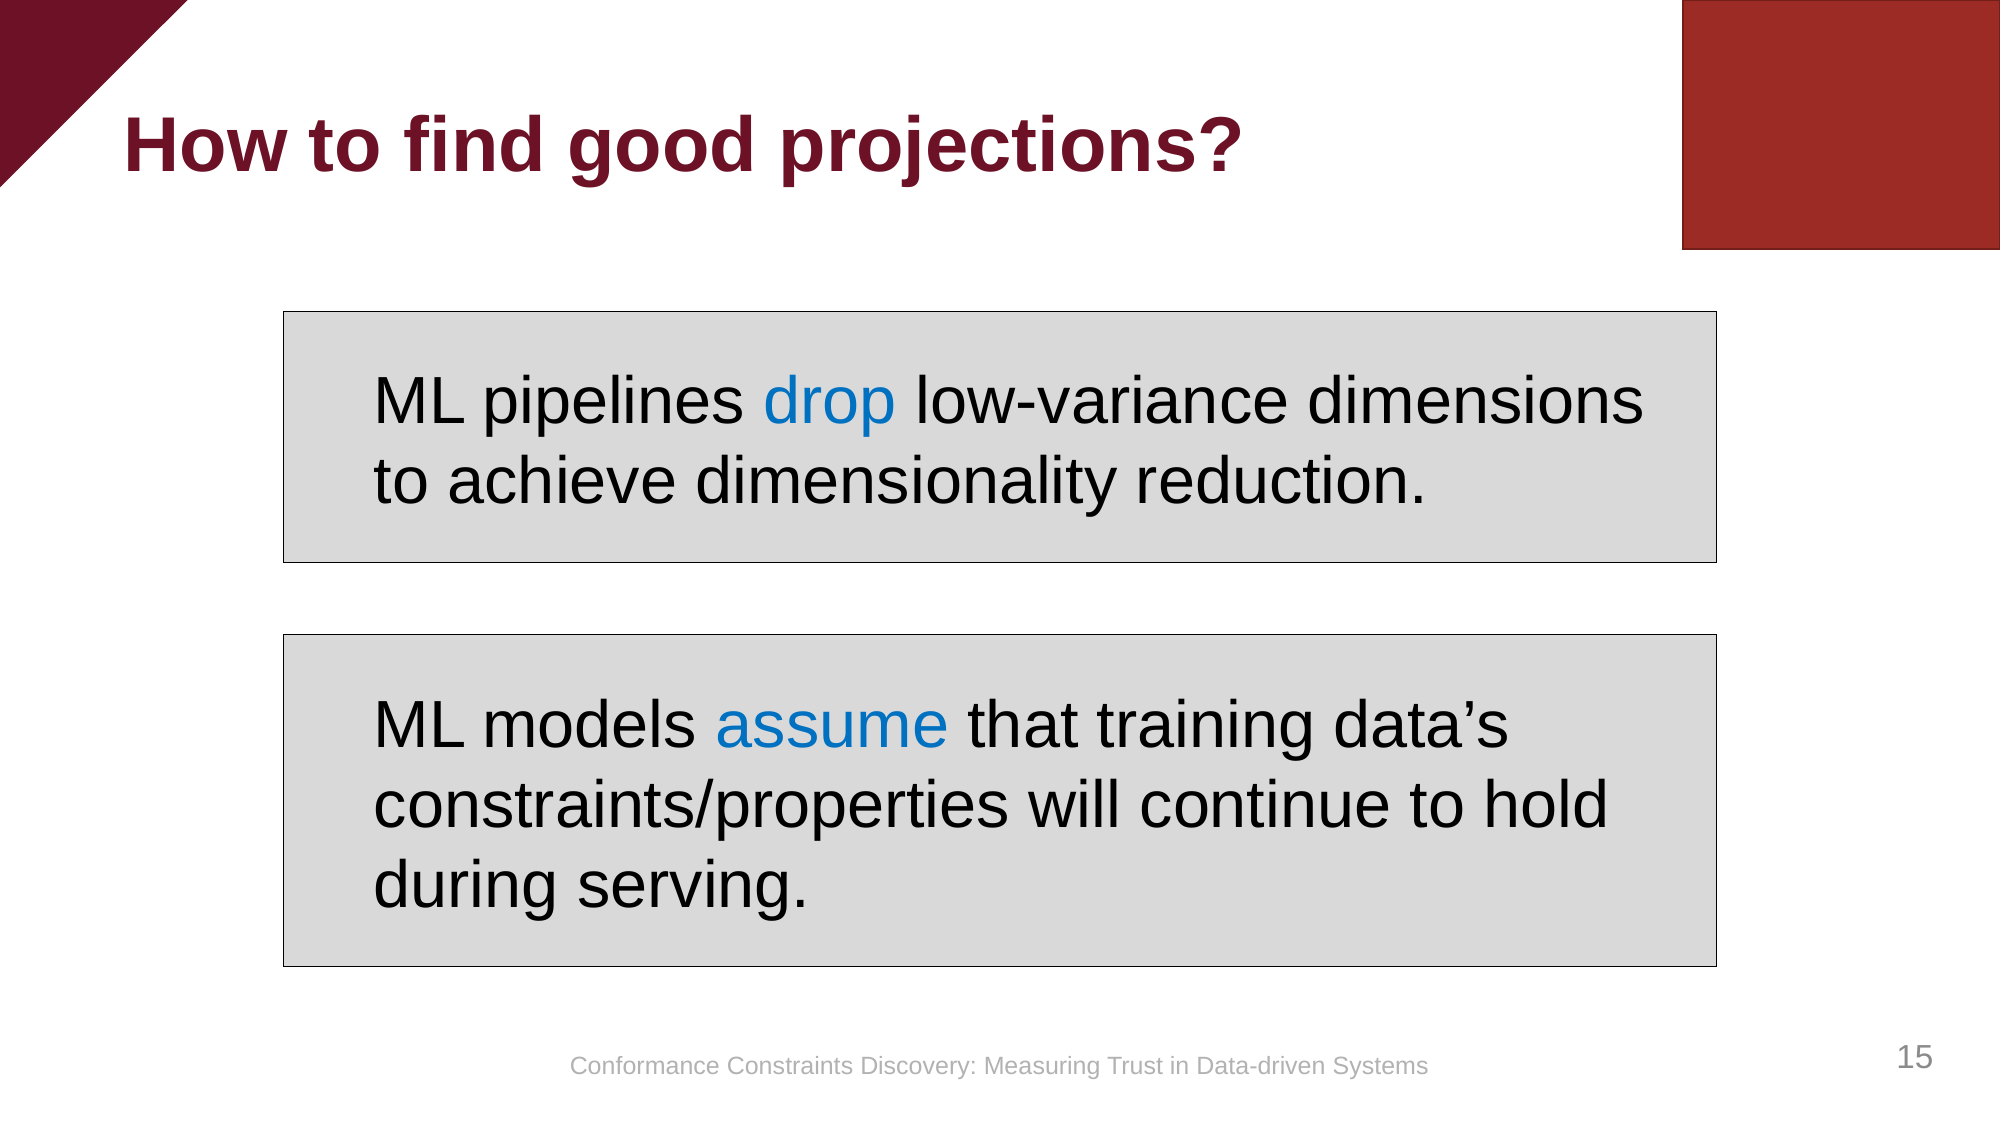

How to find good projections?
ML pipelines drop low-variance dimensions to achieve dimensionality reduction.
ML models assume that training data’s constraints/properties will continue to hold during serving.
15
Conformance Constraints Discovery: Measuring Trust in Data-driven Systems